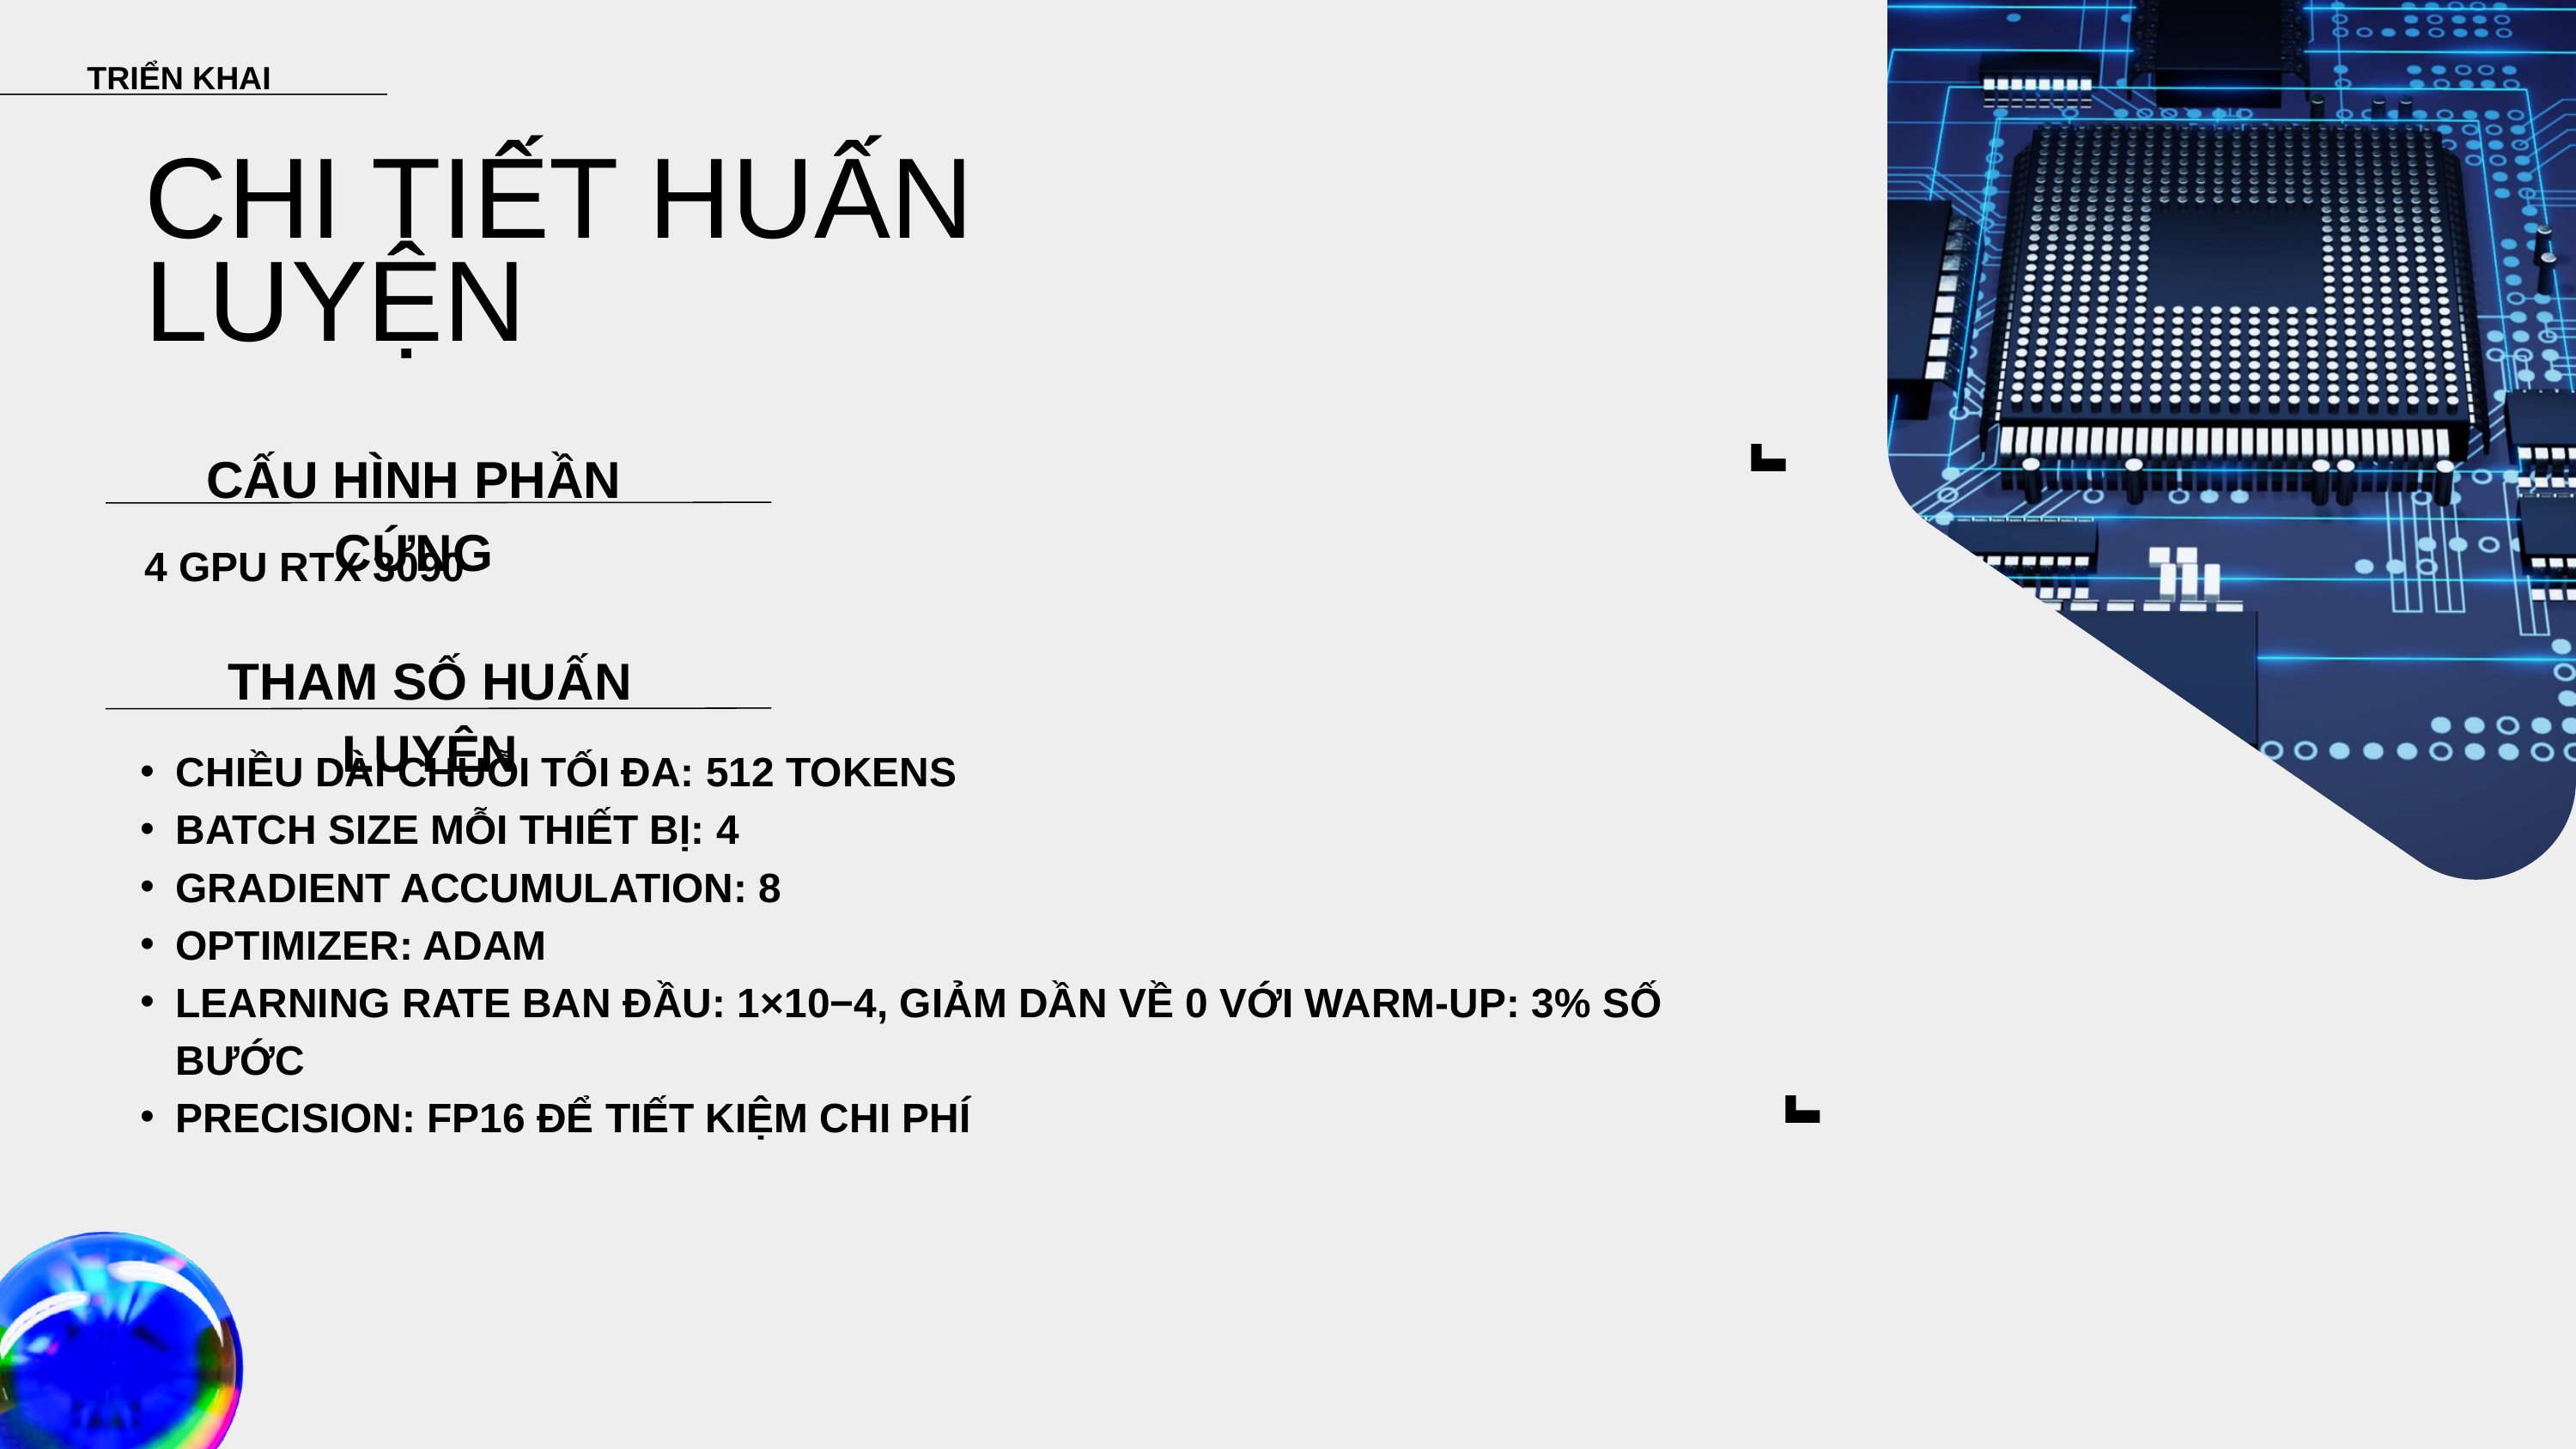

TRIỂN KHAI

CHI TIẾT HUẤN LUYỆN
CẤU HÌNH PHẦN CỨNG

4 GPU RTX 3090
THAM SỐ HUẤN LUYỆN

CHIỀU DÀI CHUỖI TỐI ĐA: 512 TOKENS
BATCH SIZE MỖI THIẾT BỊ: 4
GRADIENT ACCUMULATION: 8
OPTIMIZER: ADAM
LEARNING RATE BAN ĐẦU: 1×10−4, GIẢM DẦN VỀ 0 VỚI WARM-UP: 3% SỐ BƯỚC
PRECISION: FP16 ĐỂ TIẾT KIỆM CHI PHÍ